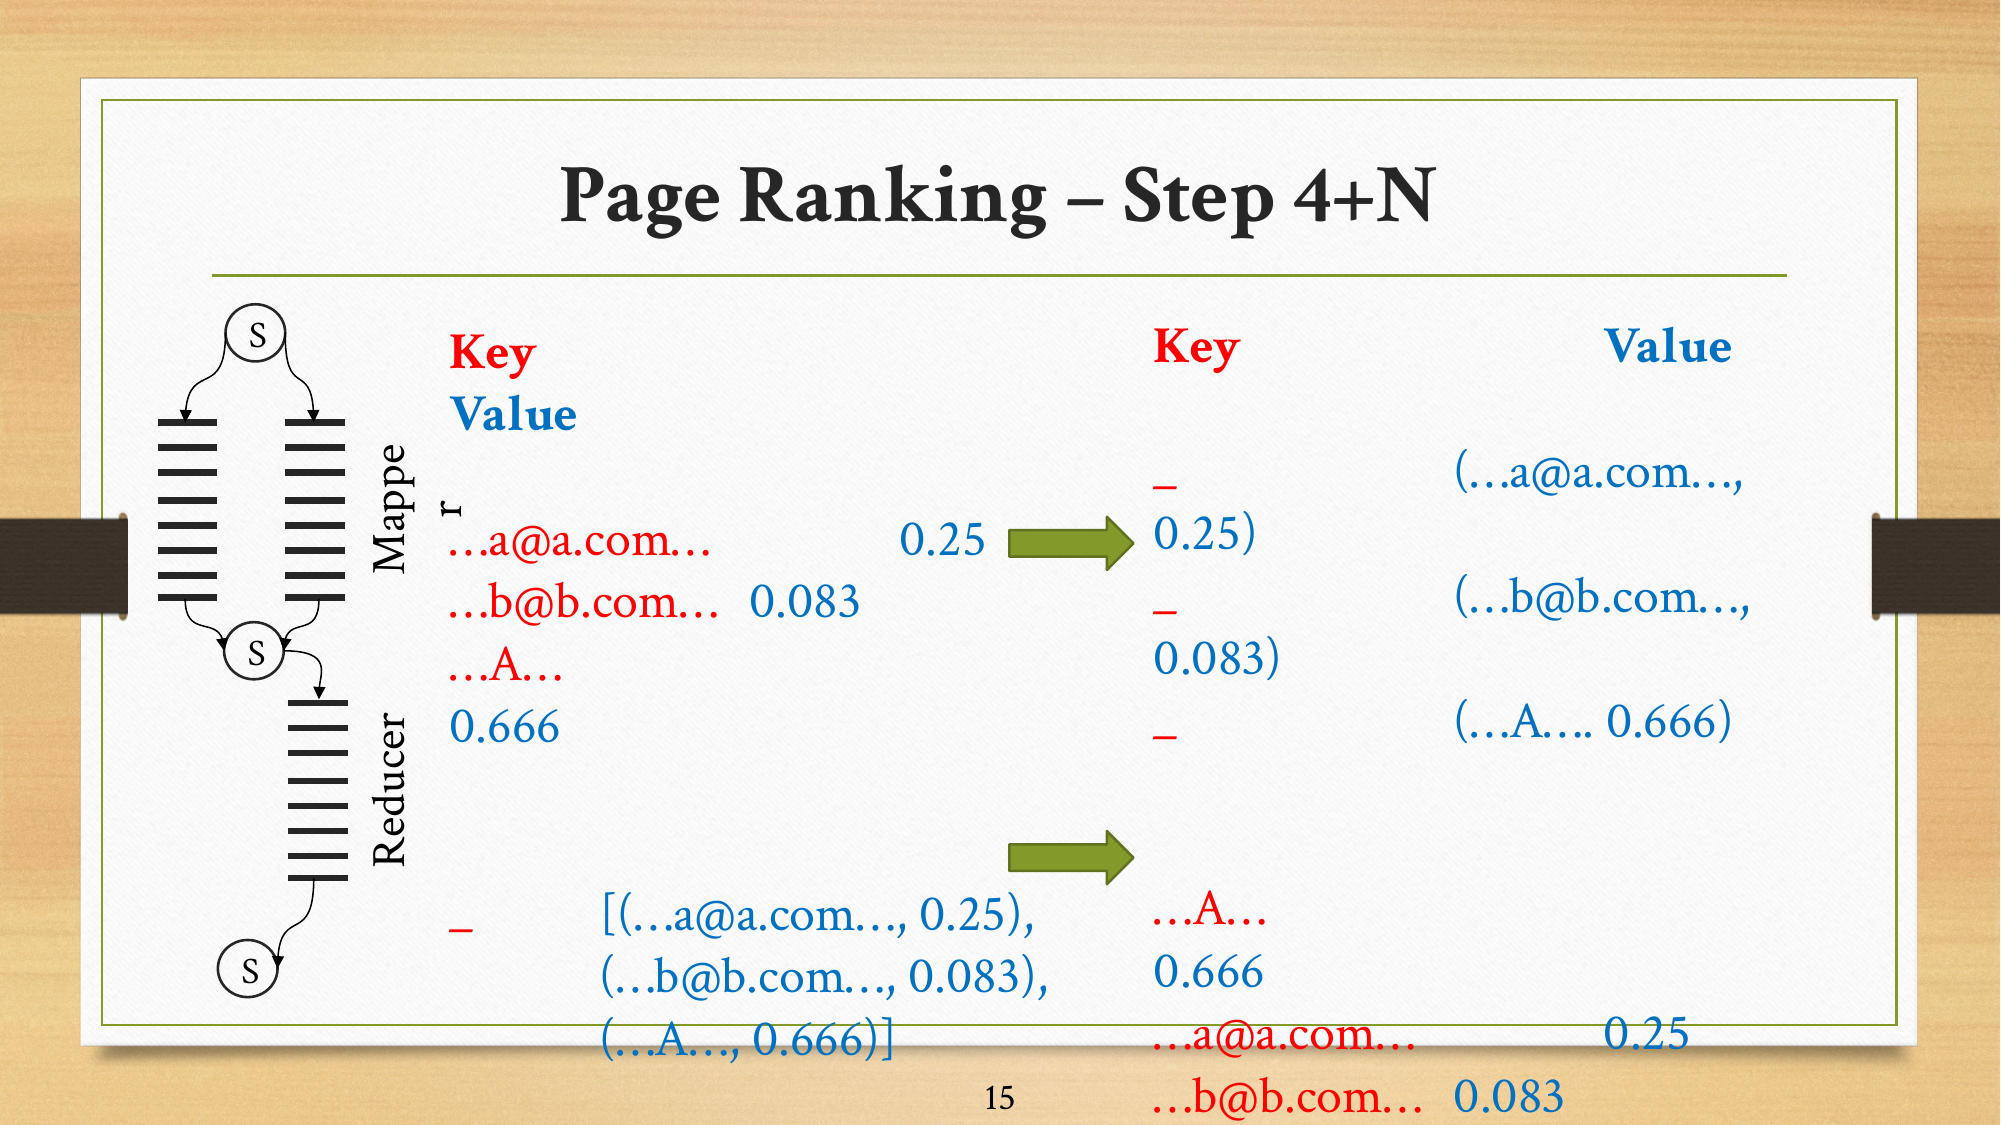

# Page Ranking – Step 4+N
Key			Value

_		(…a@a.com…, 0.25)
_		(…b@b.com…, 0.083)
_		(…A…. 0.666)

…A…				0.666
…a@a.com…		0.25
…b@b.com…	0.083
S
Mapper
Reducer
S
S
Key				Value

…a@a.com…		0.25
…b@b.com…	0.083
…A…				0.666

_	[(…a@a.com…, 0.25),
	(…b@b.com…, 0.083),
	(…A…, 0.666)]

15